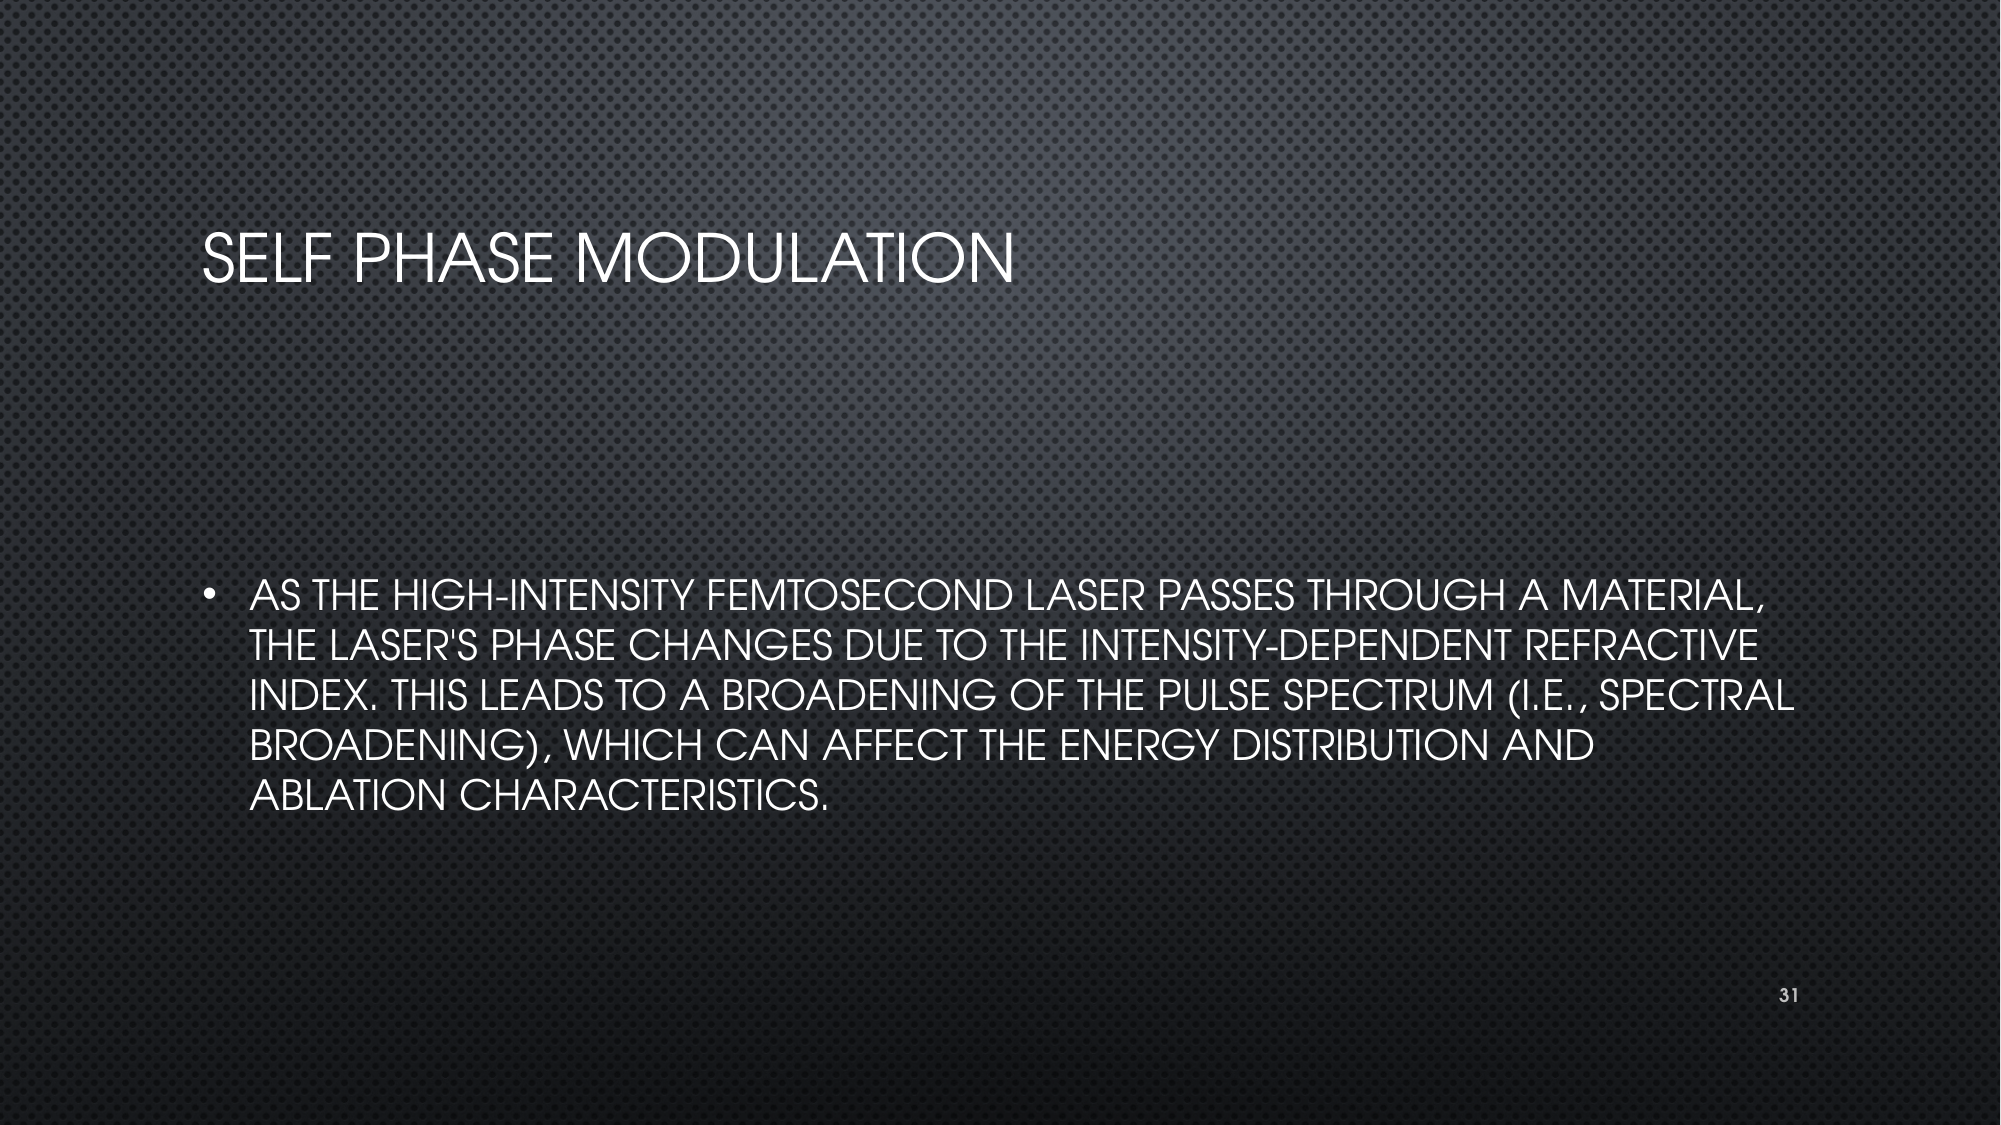

# Self phase modulation
As the high-intensity femtosecond laser passes through a material, the laser's phase changes due to the intensity-dependent refractive index. This leads to a broadening of the pulse spectrum (i.e., spectral broadening), which can affect the energy distribution and ablation characteristics.
31